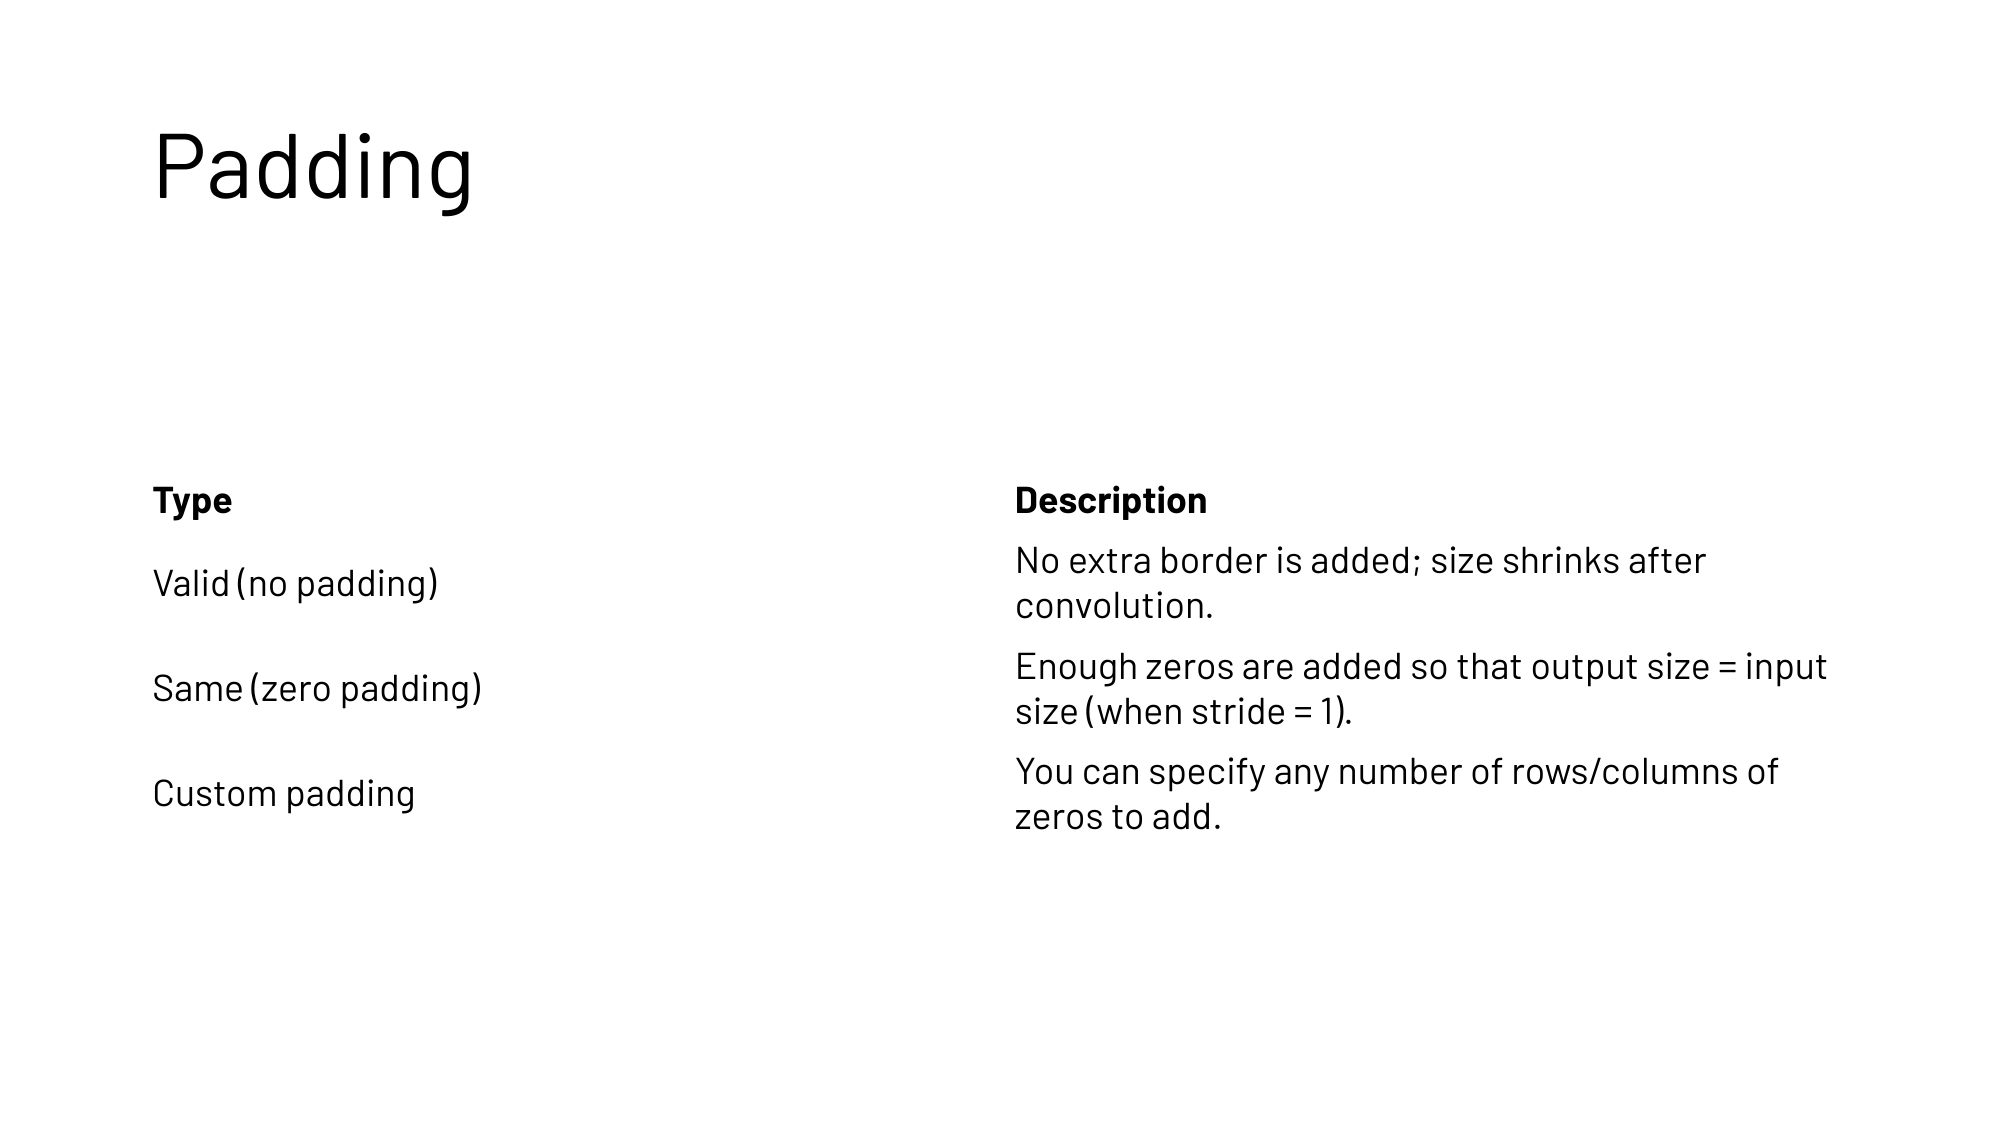

# Padding
| Type | Description |
| --- | --- |
| Valid (no padding) | No extra border is added; size shrinks after convolution. |
| Same (zero padding) | Enough zeros are added so that output size = input size (when stride = 1). |
| Custom padding | You can specify any number of rows/columns of zeros to add. |